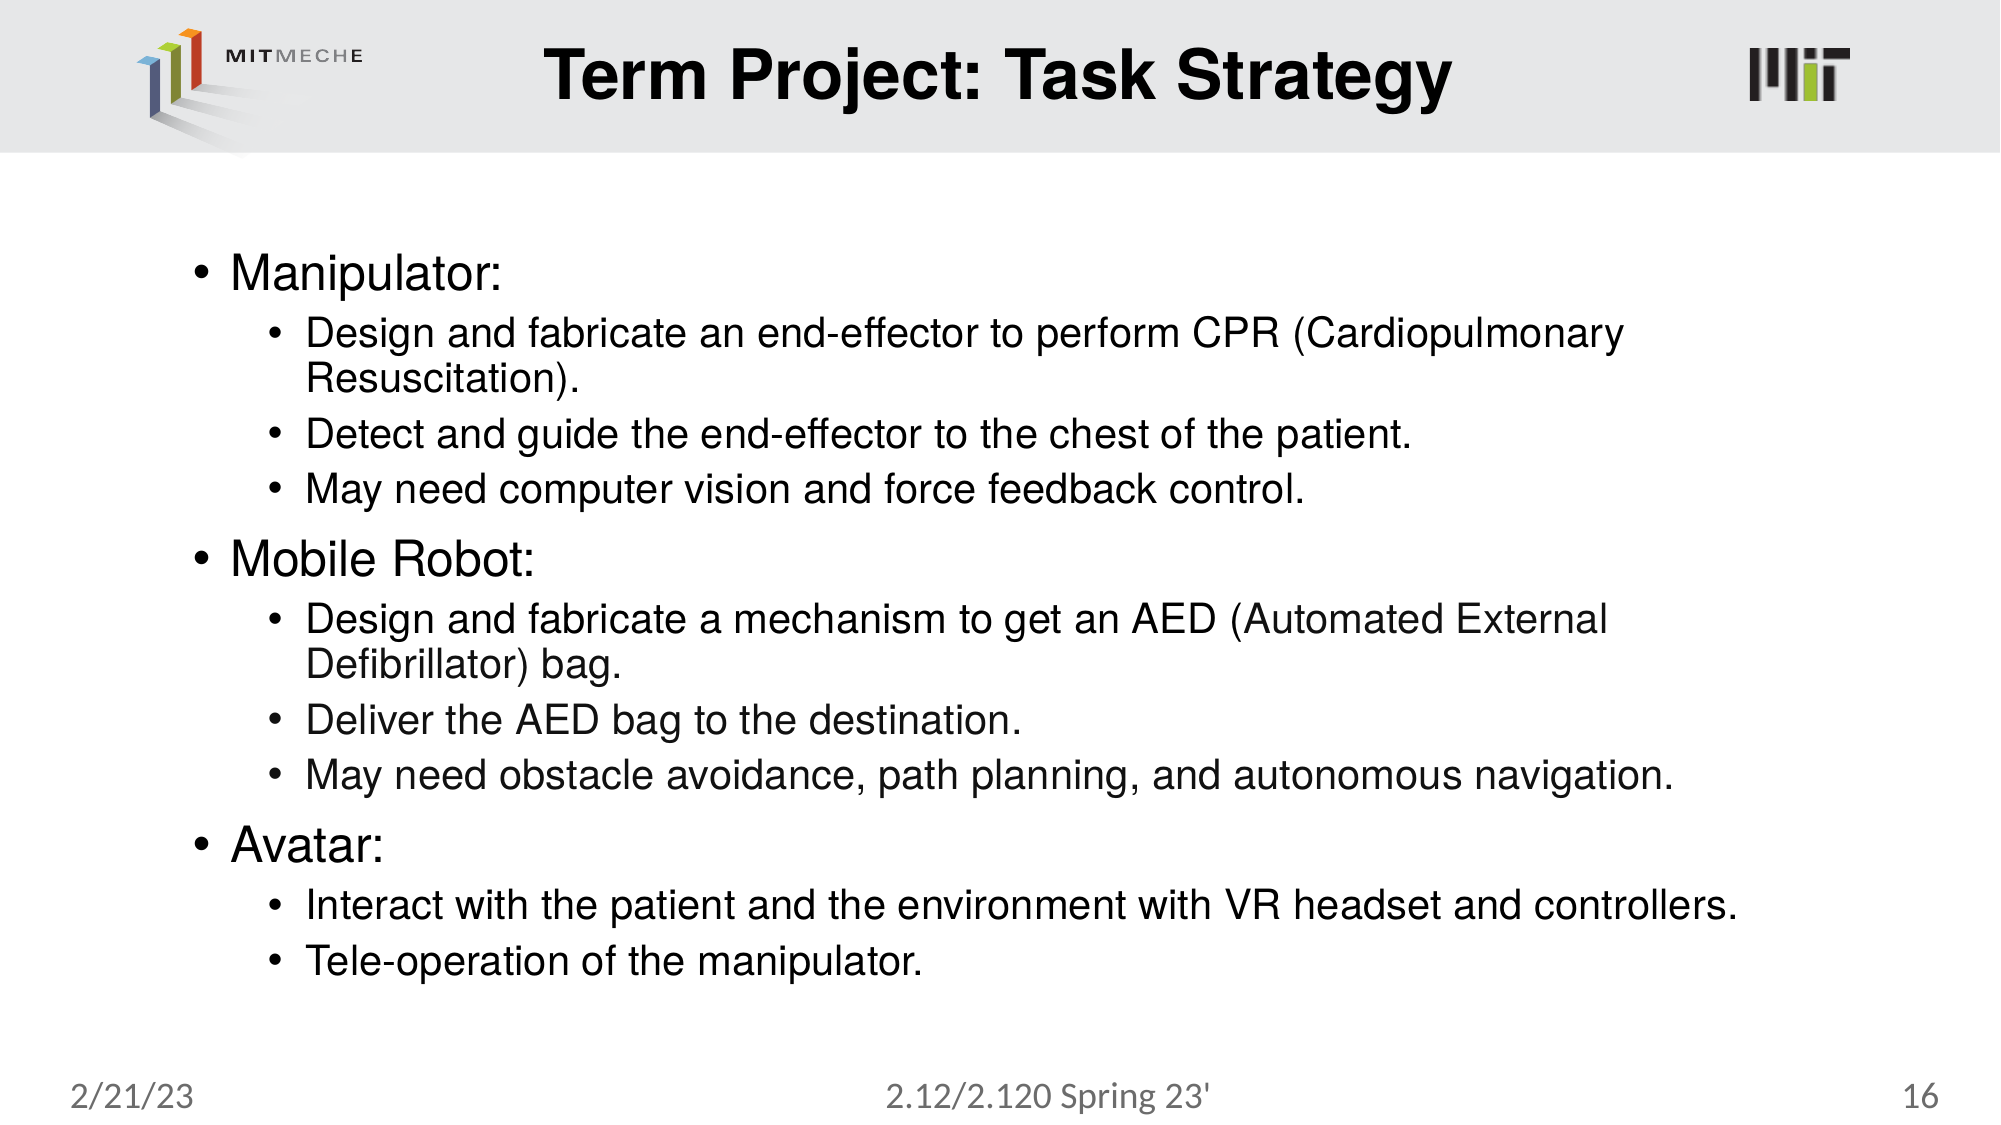

# Term Project: Task Strategy
Manipulator:
Design and fabricate an end-effector to perform CPR (Cardiopulmonary Resuscitation).
Detect and guide the end-effector to the chest of the patient.
May need computer vision and force feedback control.
Mobile Robot:
Design and fabricate a mechanism to get an AED (Automated External Defibrillator) bag.
Deliver the AED bag to the destination.
May need obstacle avoidance, path planning, and autonomous navigation.
Avatar:
Interact with the patient and the environment with VR headset and controllers.
Tele-operation of the manipulator.
2/21/23
2.12/2.120 Spring 23'
16